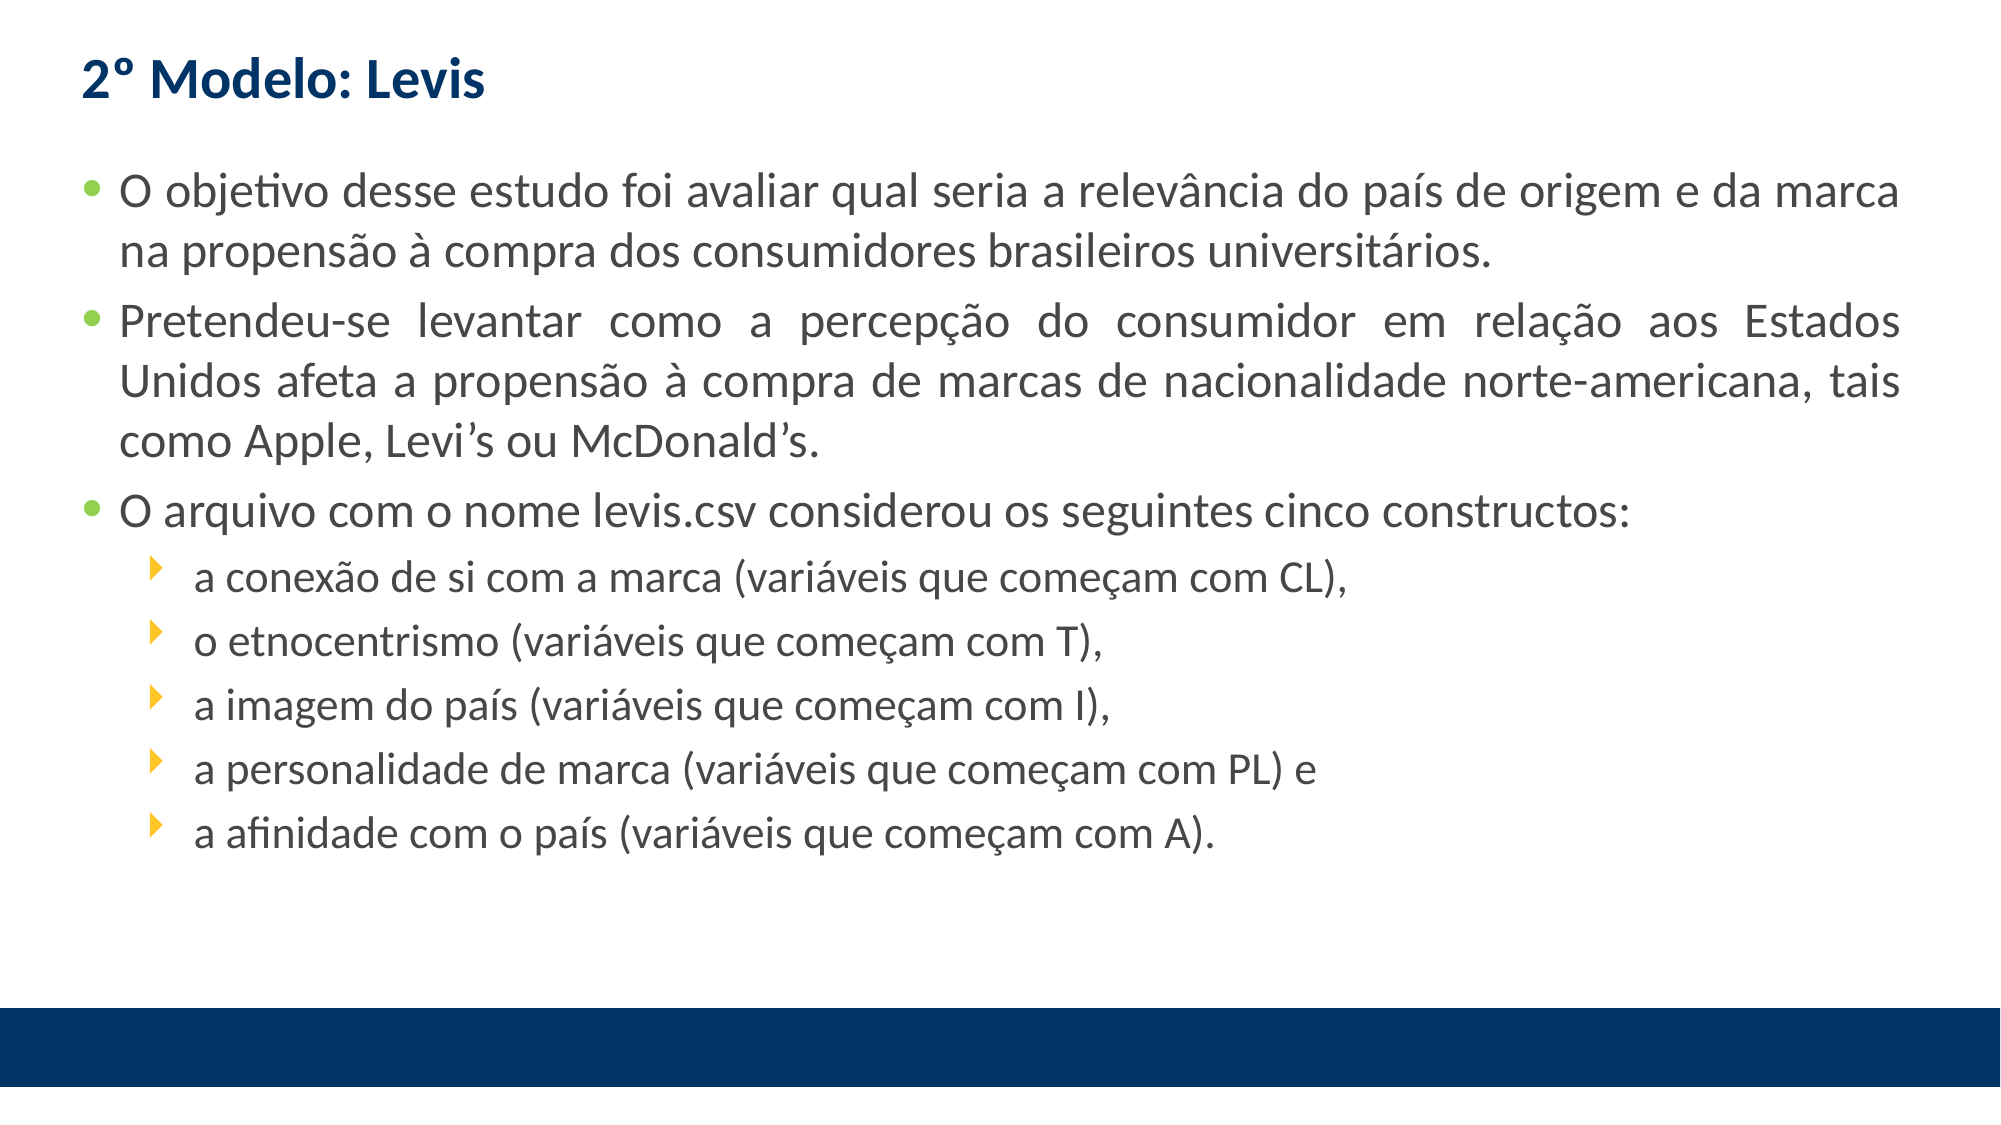

# 2º Modelo: Levis
O objetivo desse estudo foi avaliar qual seria a relevância do país de origem e da marca na propensão à compra dos consumidores brasileiros universitários.
Pretendeu-se levantar como a percepção do consumidor em relação aos Estados Unidos afeta a propensão à compra de marcas de nacionalidade norte-americana, tais como Apple, Levi’s ou McDonald’s.
O arquivo com o nome levis.csv considerou os seguintes cinco constructos:
a conexão de si com a marca (variáveis que começam com CL),
o etnocentrismo (variáveis que começam com T),
a imagem do país (variáveis que começam com I),
a personalidade de marca (variáveis que começam com PL) e
a afinidade com o país (variáveis que começam com A).